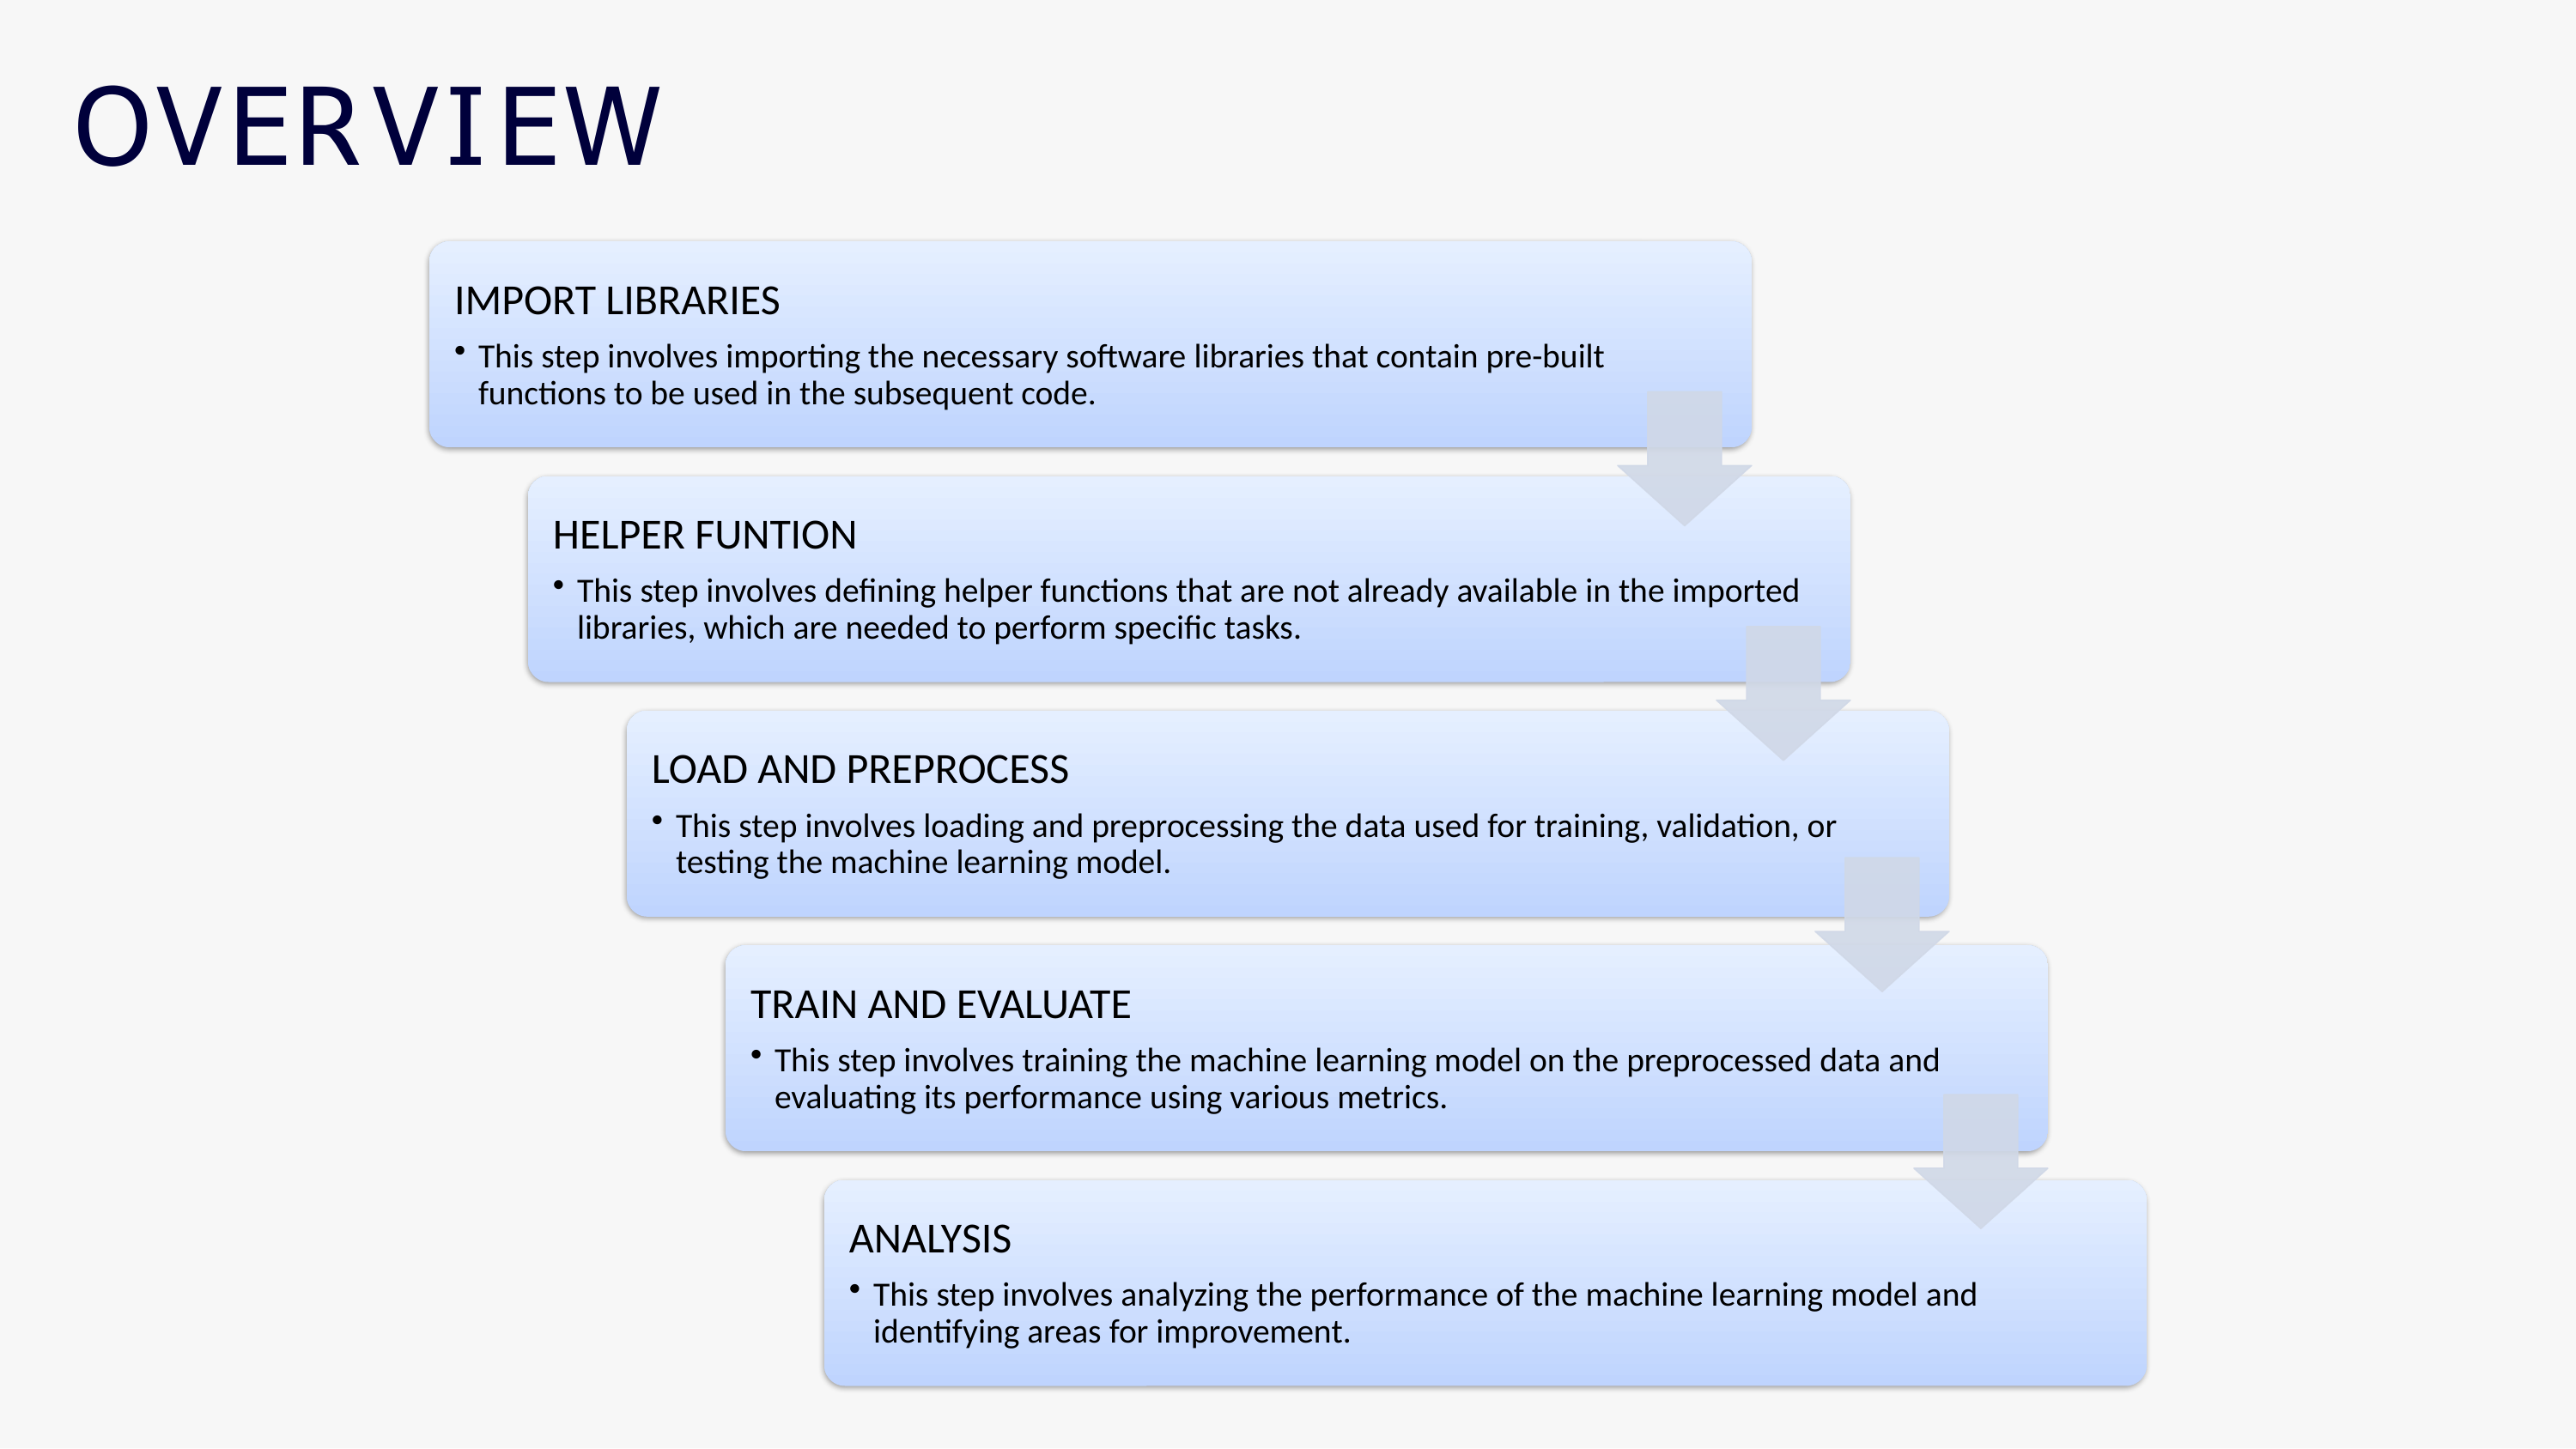

# OVERVIEW
IMPORT LIBRARIES
This step involves importing the necessary software libraries that contain pre-built functions to be used in the subsequent code.
HELPER FUNTION
This step involves defining helper functions that are not already available in the imported libraries, which are needed to perform specific tasks.
LOAD AND PREPROCESS
This step involves loading and preprocessing the data used for training, validation, or testing the machine learning model.
TRAIN AND EVALUATE
This step involves training the machine learning model on the preprocessed data and evaluating its performance using various metrics.
ANALYSIS
This step involves analyzing the performance of the machine learning model and identifying areas for improvement.